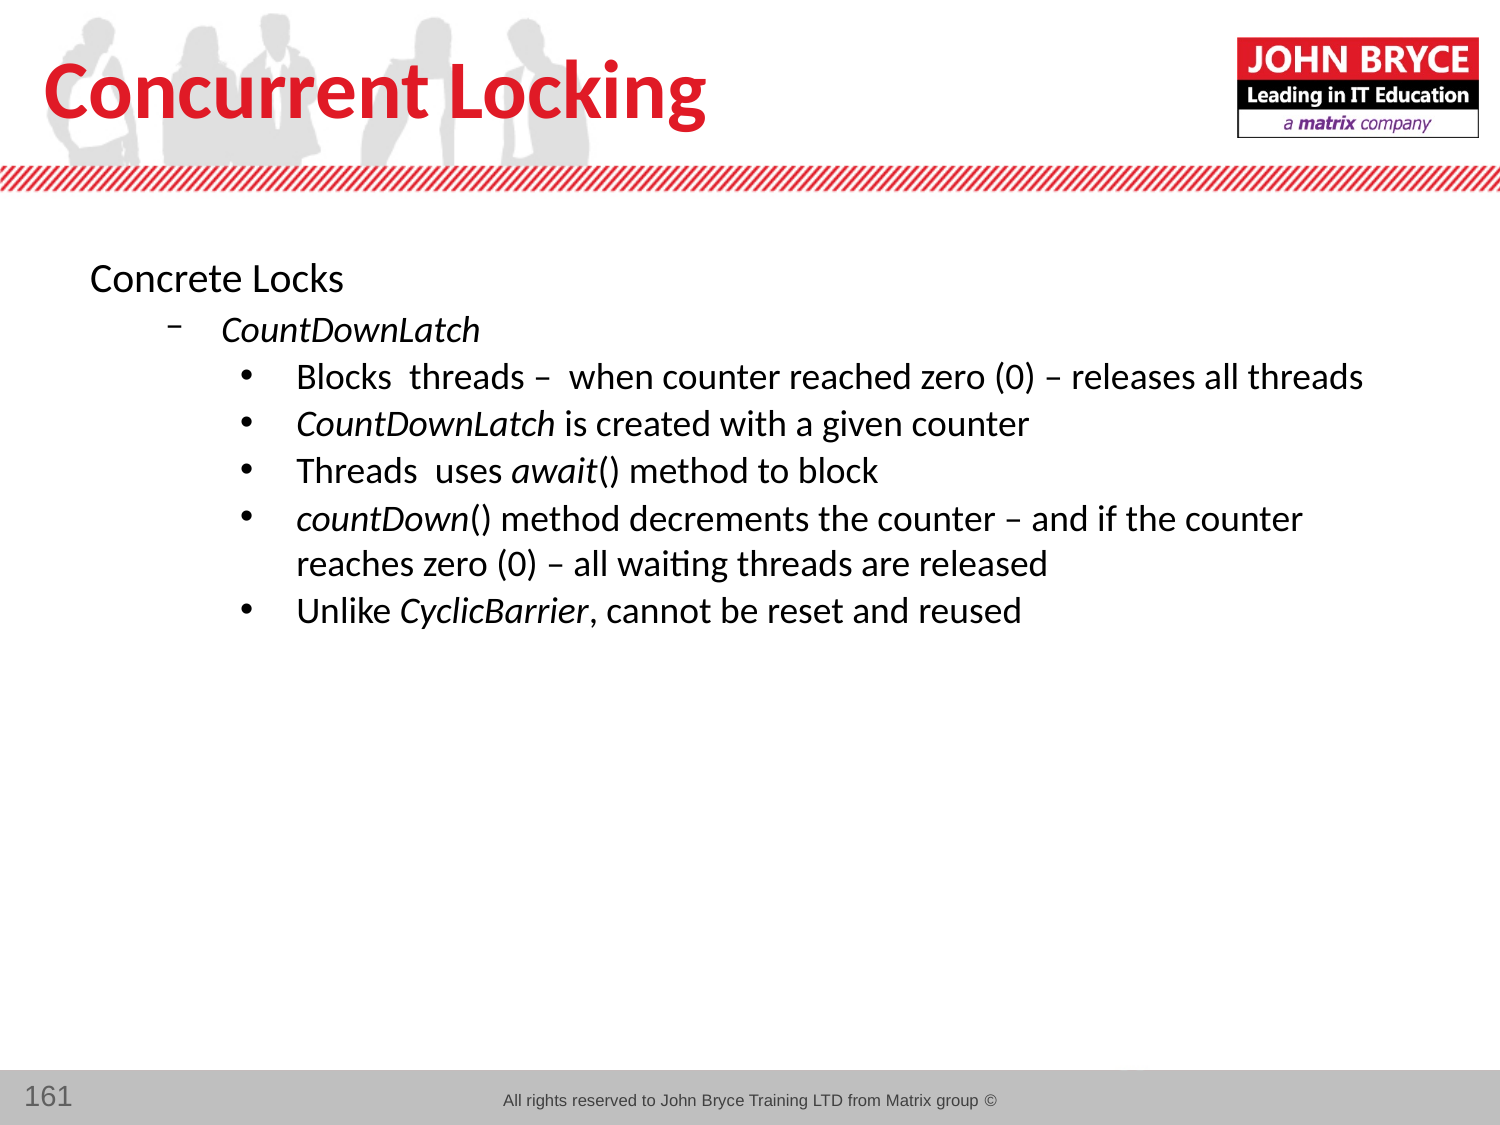

# Concurrent Locking
Concrete Locks
CountDownLatch
Blocks  threads –  when counter reached zero (0) – releases all threads
CountDownLatch is created with a given counter
Threads  uses await() method to block
countDown() method decrements the counter – and if the counter reaches zero (0) – all waiting threads are released
Unlike CyclicBarrier, cannot be reset and reused